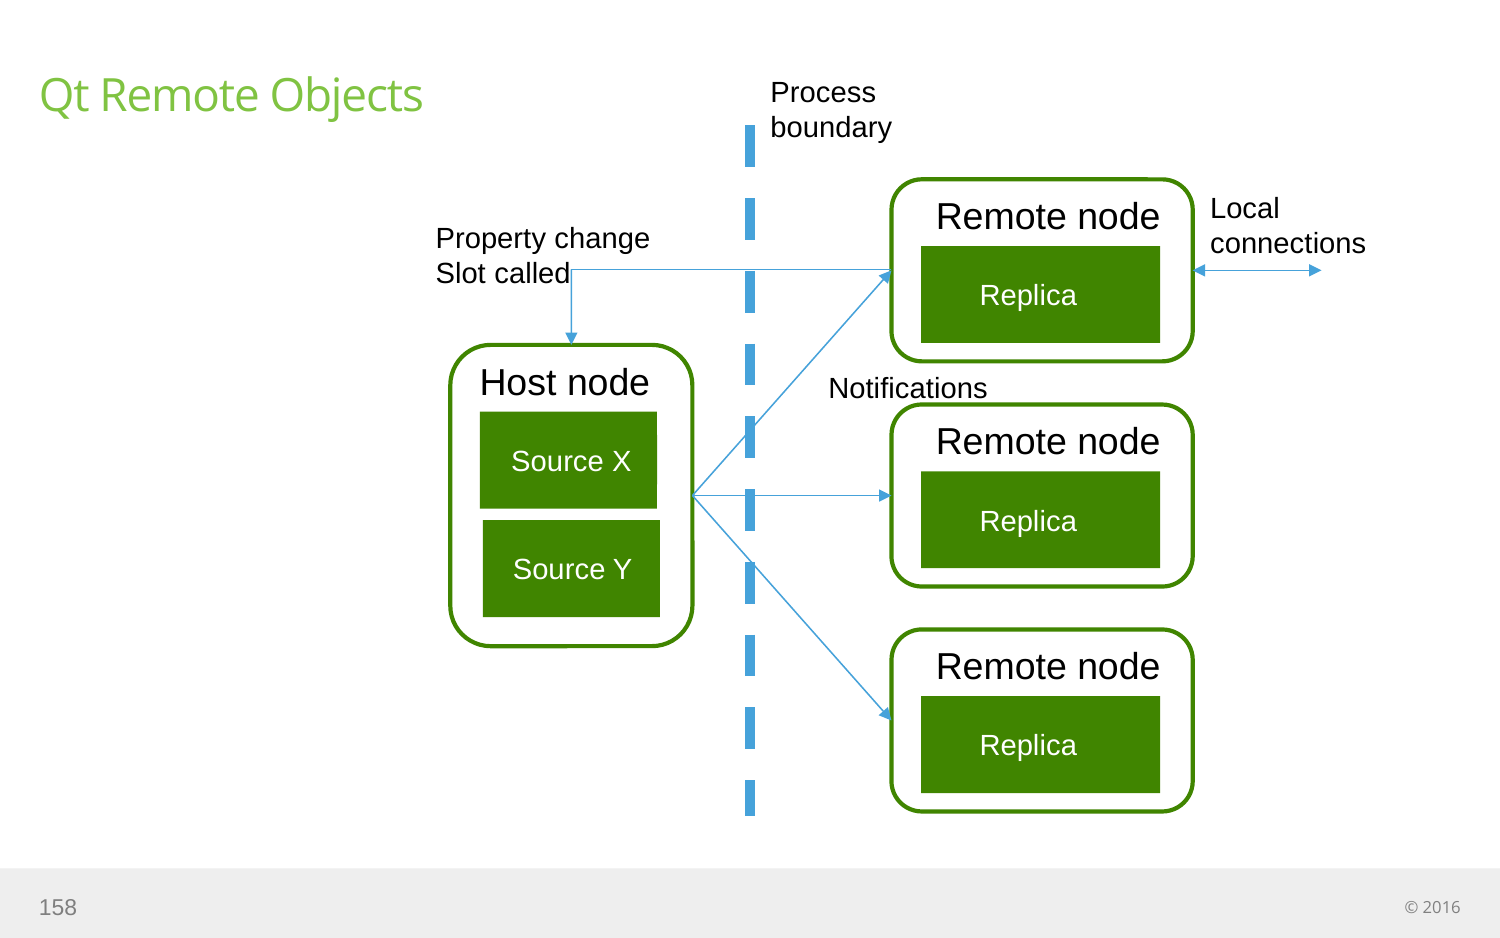

# Qt Remote Objects
Process  boundary

Local connections
Remote node
Property change
Slot called

Replica

Host node
Notifications

Remote node

Source X

Replica

Source Y

Remote node

Replica
158
© 2016